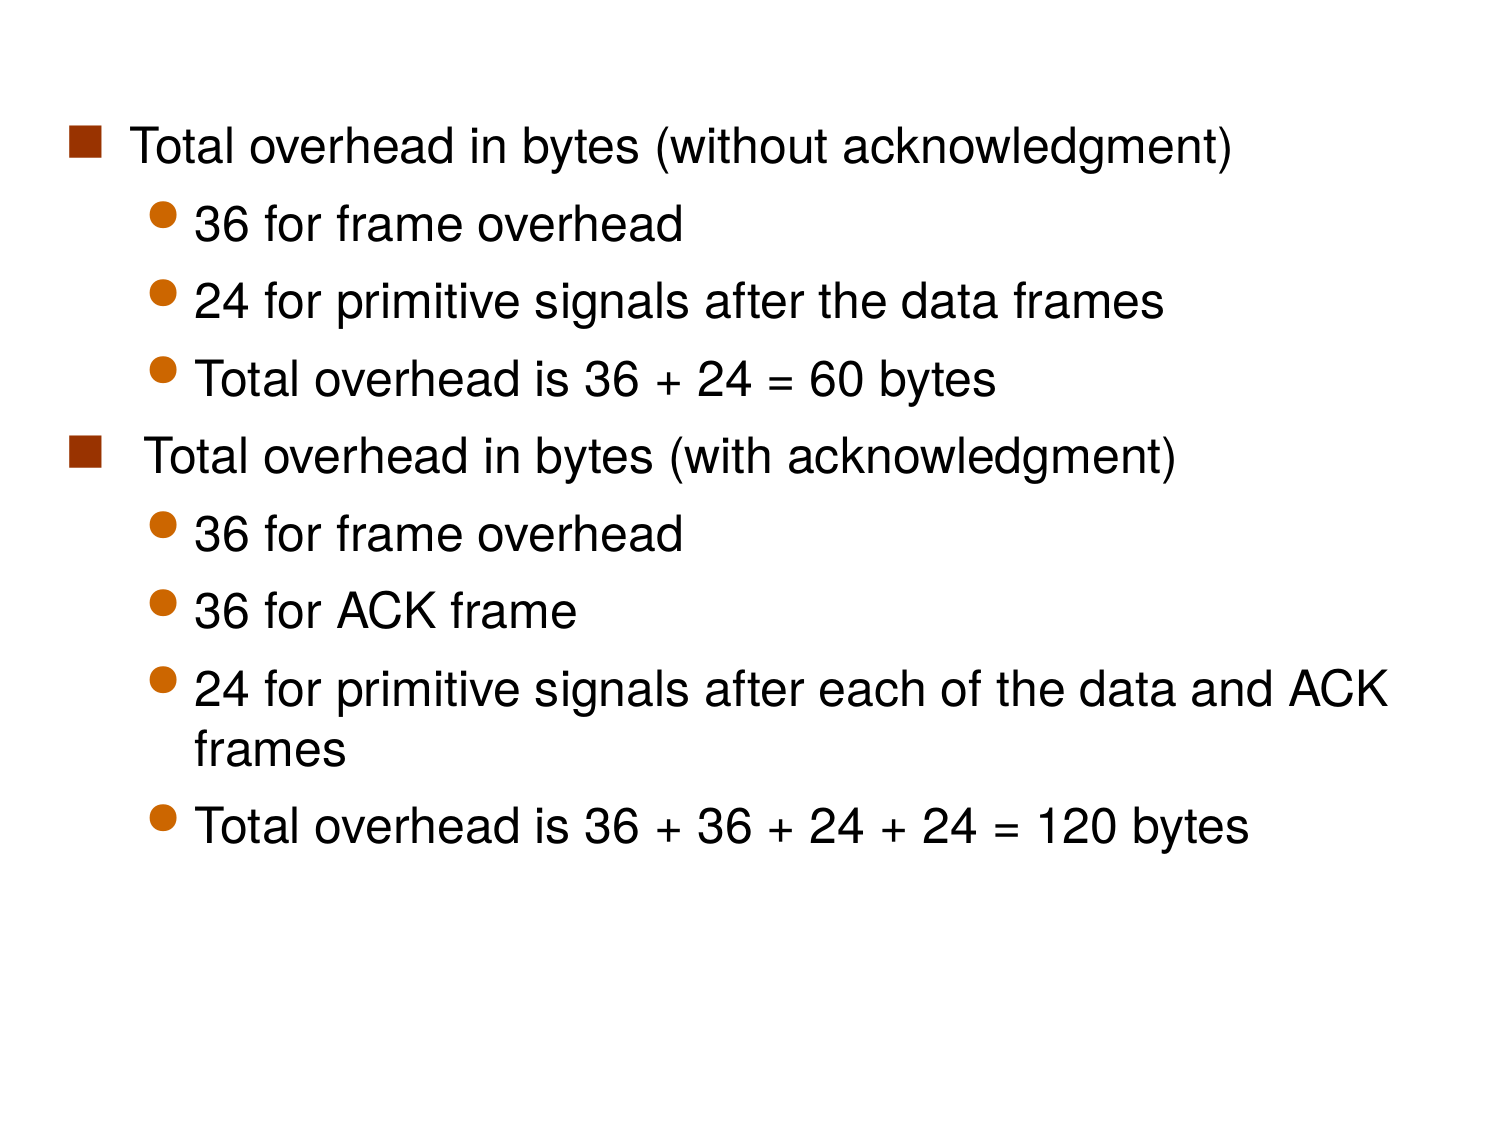

Total overhead in bytes (without acknowledgment)
36 for frame overhead
24 for primitive signals after the data frames
Total overhead is 36 + 24 = 60 bytes
 Total overhead in bytes (with acknowledgment)
36 for frame overhead
36 for ACK frame
24 for primitive signals after each of the data and ACK frames
Total overhead is 36 + 36 + 24 + 24 = 120 bytes